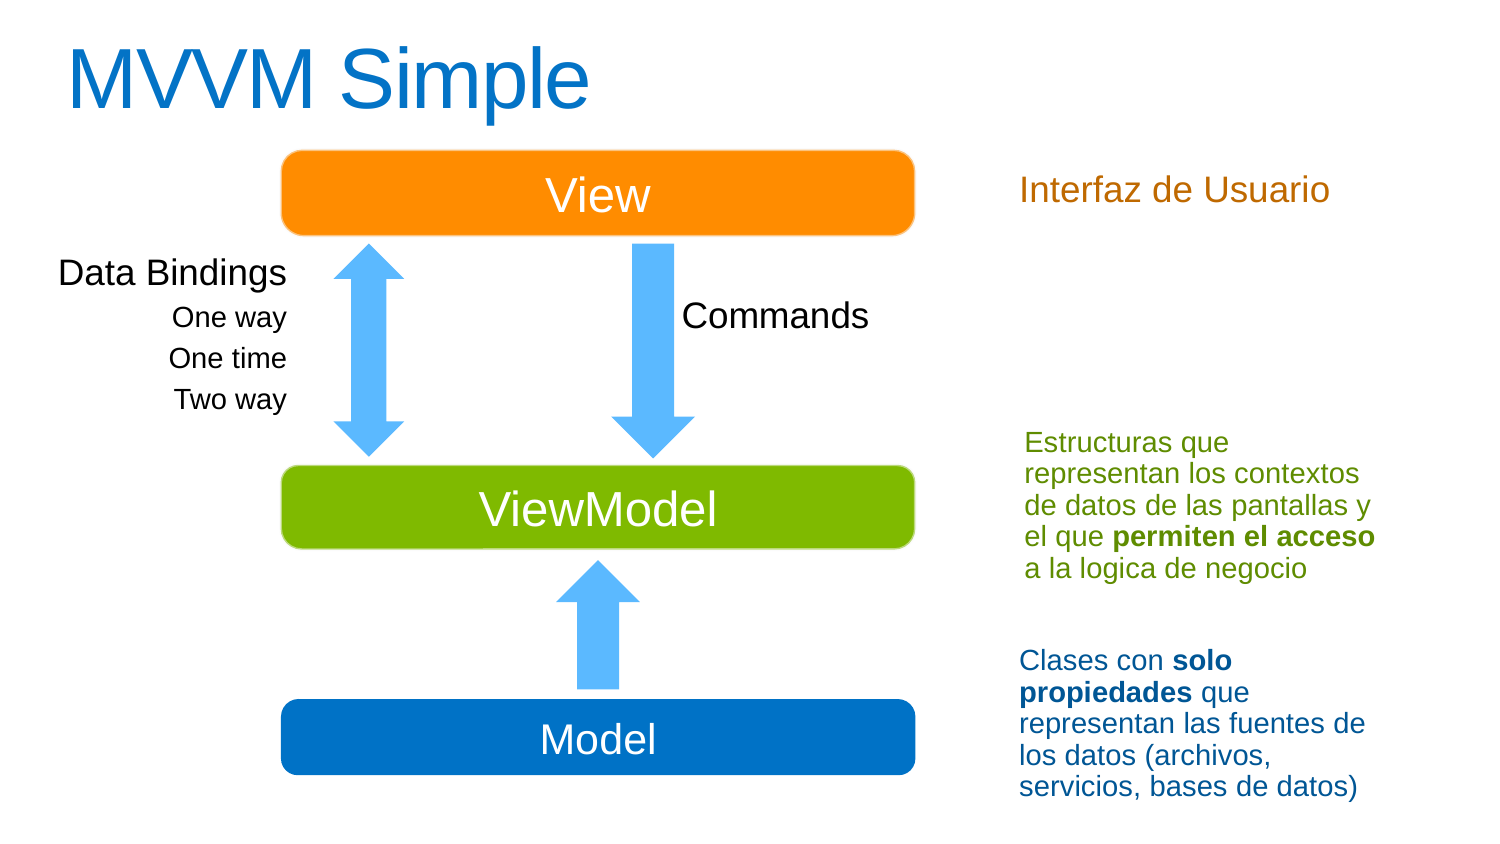

# MVVM Simple
View
Data Bindings
One way
One time
Two way

Commands
ViewModel

Model
Interfaz de Usuario
Estructuras que representan los contextos de datos de las pantallas y el que permiten el acceso a la logica de negocio
Clases con solo propiedades que representan las fuentes de los datos (archivos, servicios, bases de datos)